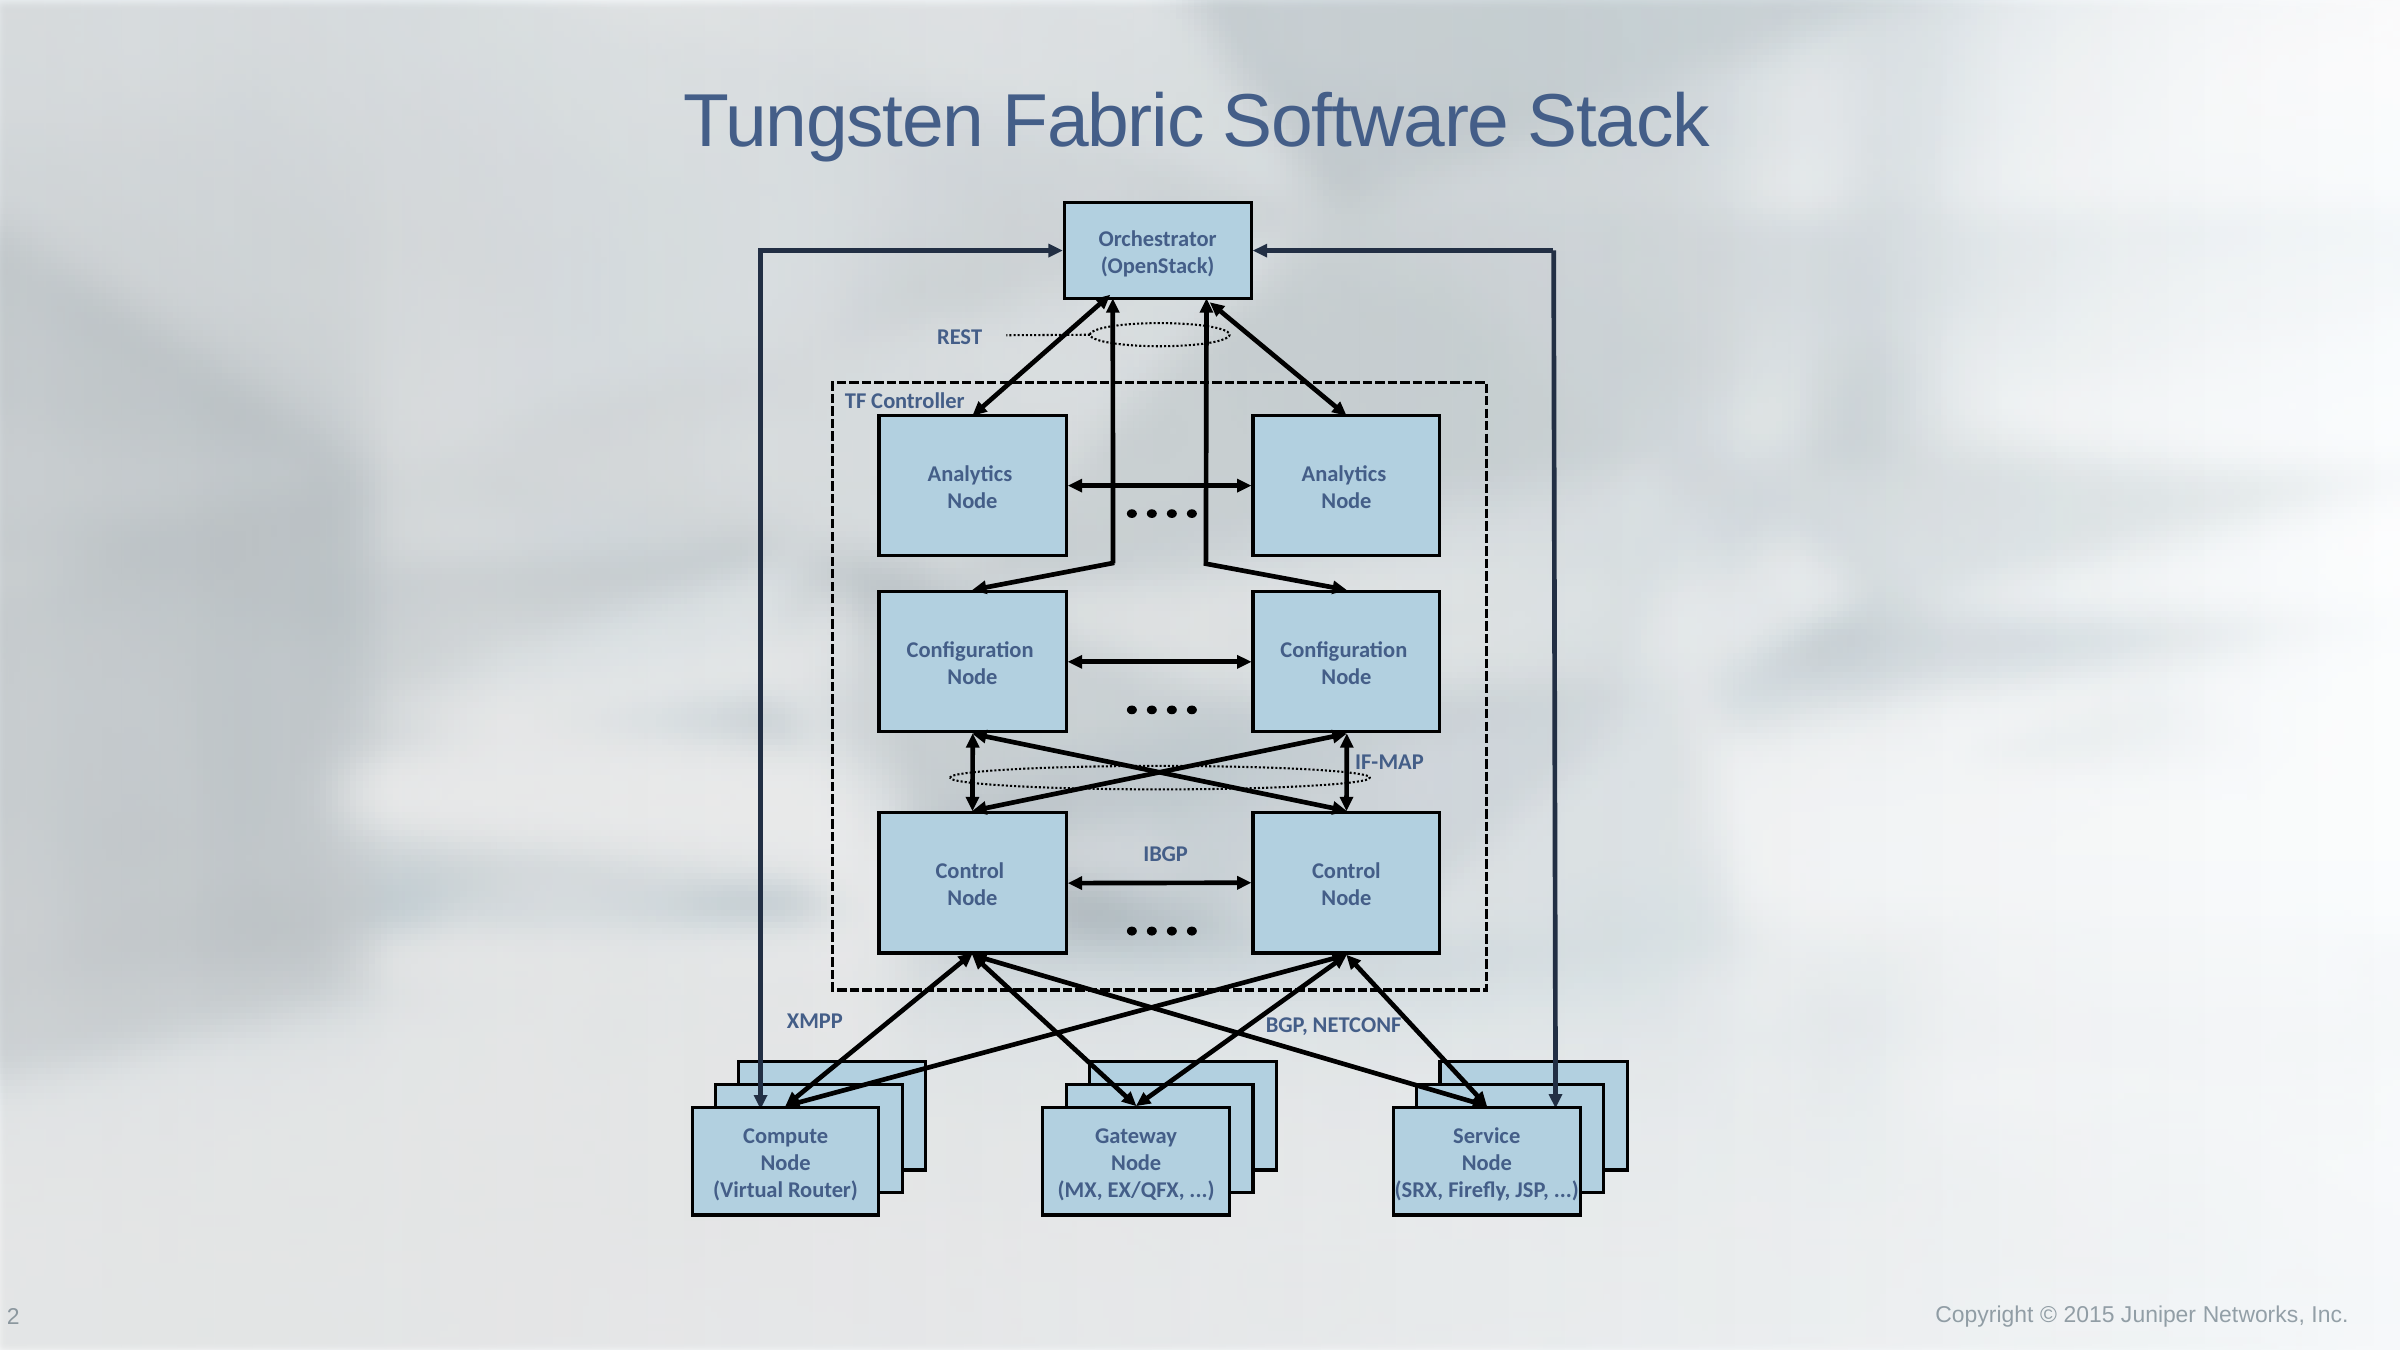

# Tungsten Fabric Software Stack
Orchestrator
(OpenStack)
REST

TF Controller

Analytics
Node
Analytics
Node

Configuration
Node
Configuration
Node

IF-MAP

Control
Node
Control
Node
IBGP

XMPP
BGP, NETCONF

Compute
Node
(Virtual Router)
Gateway
Node
(MX, EX/QFX, ...)
Service
Node
(SRX, Firefly, JSP, ...)